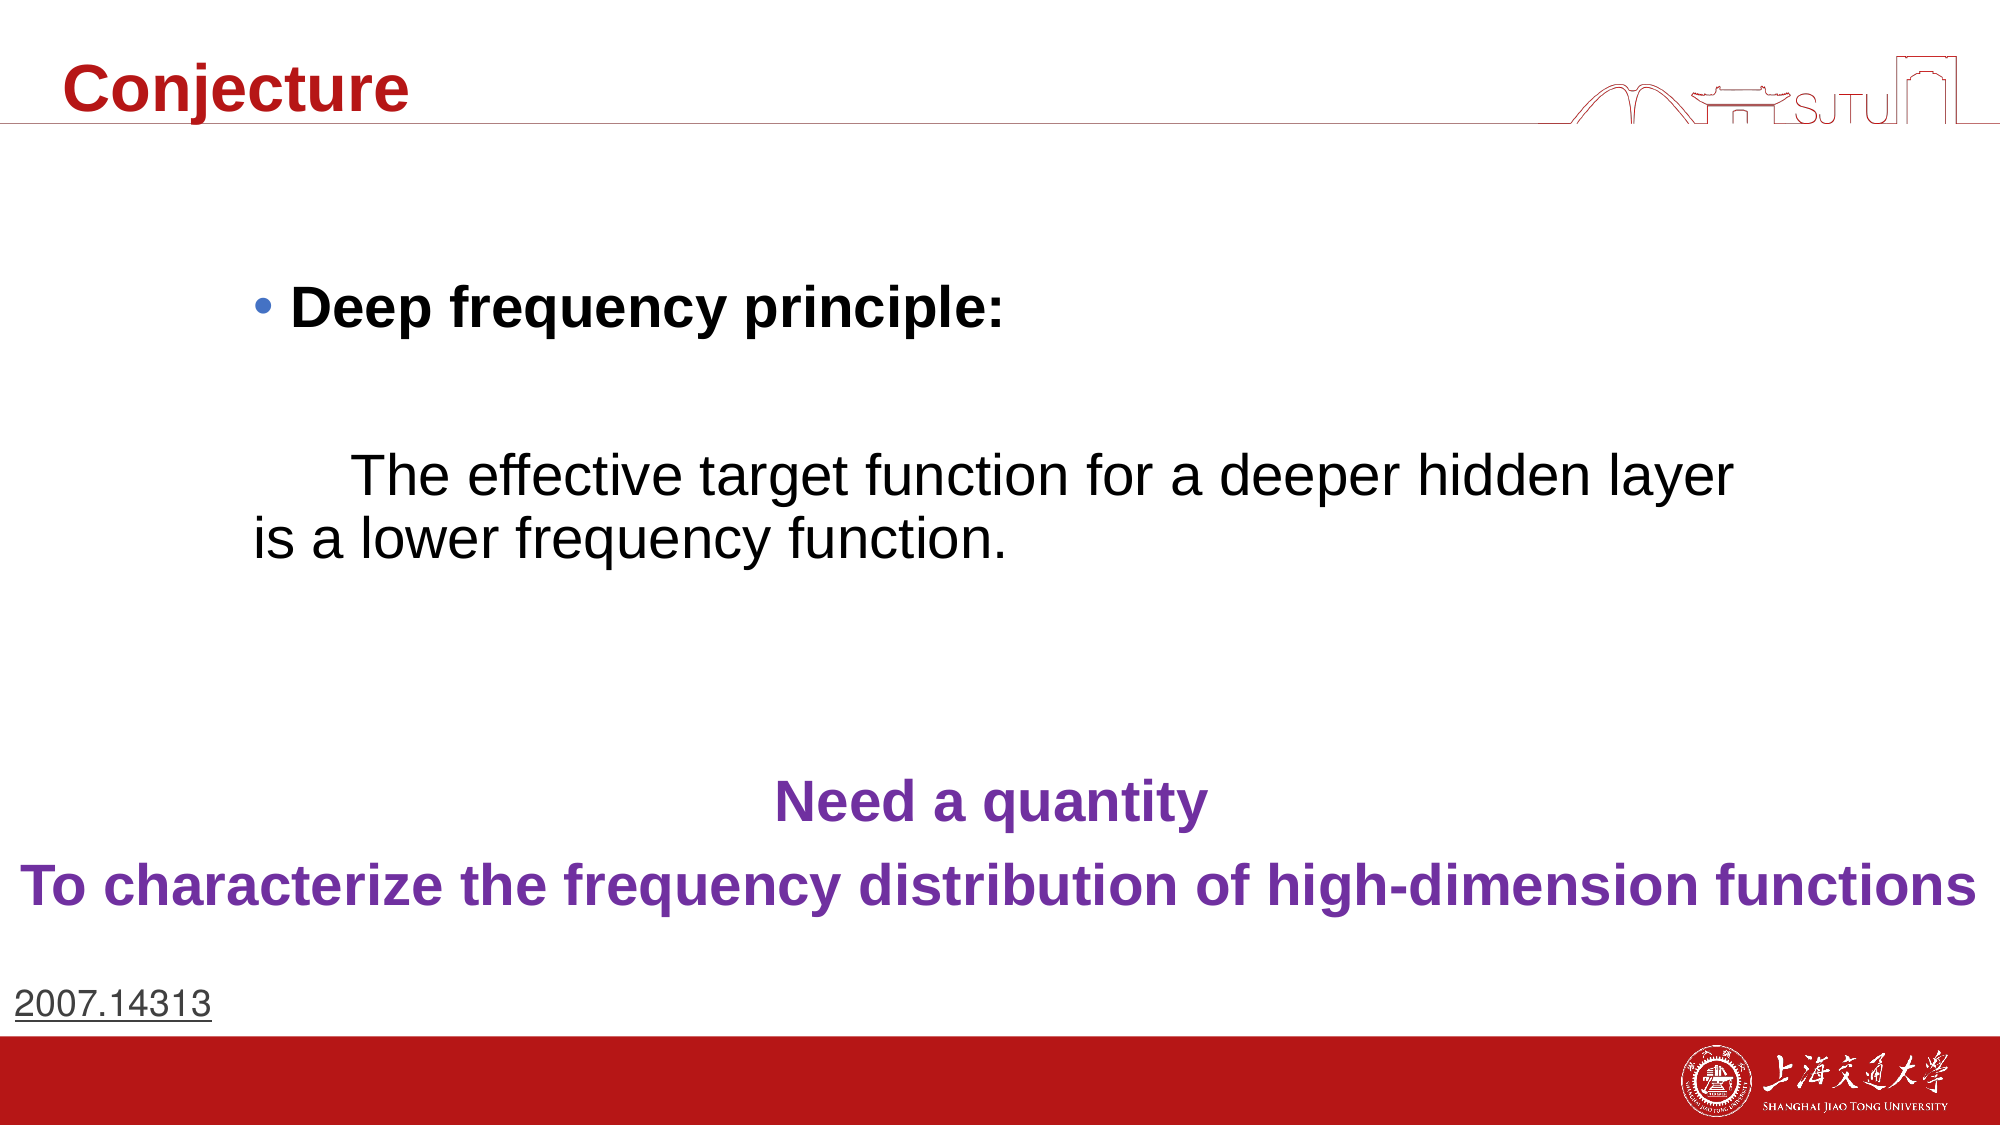

# Conjecture
Deep frequency principle:

      The effective target function for a deeper hidden layer is a lower frequency function.
Need a quantity
To characterize the frequency distribution of high-dimension functions
2007.14313